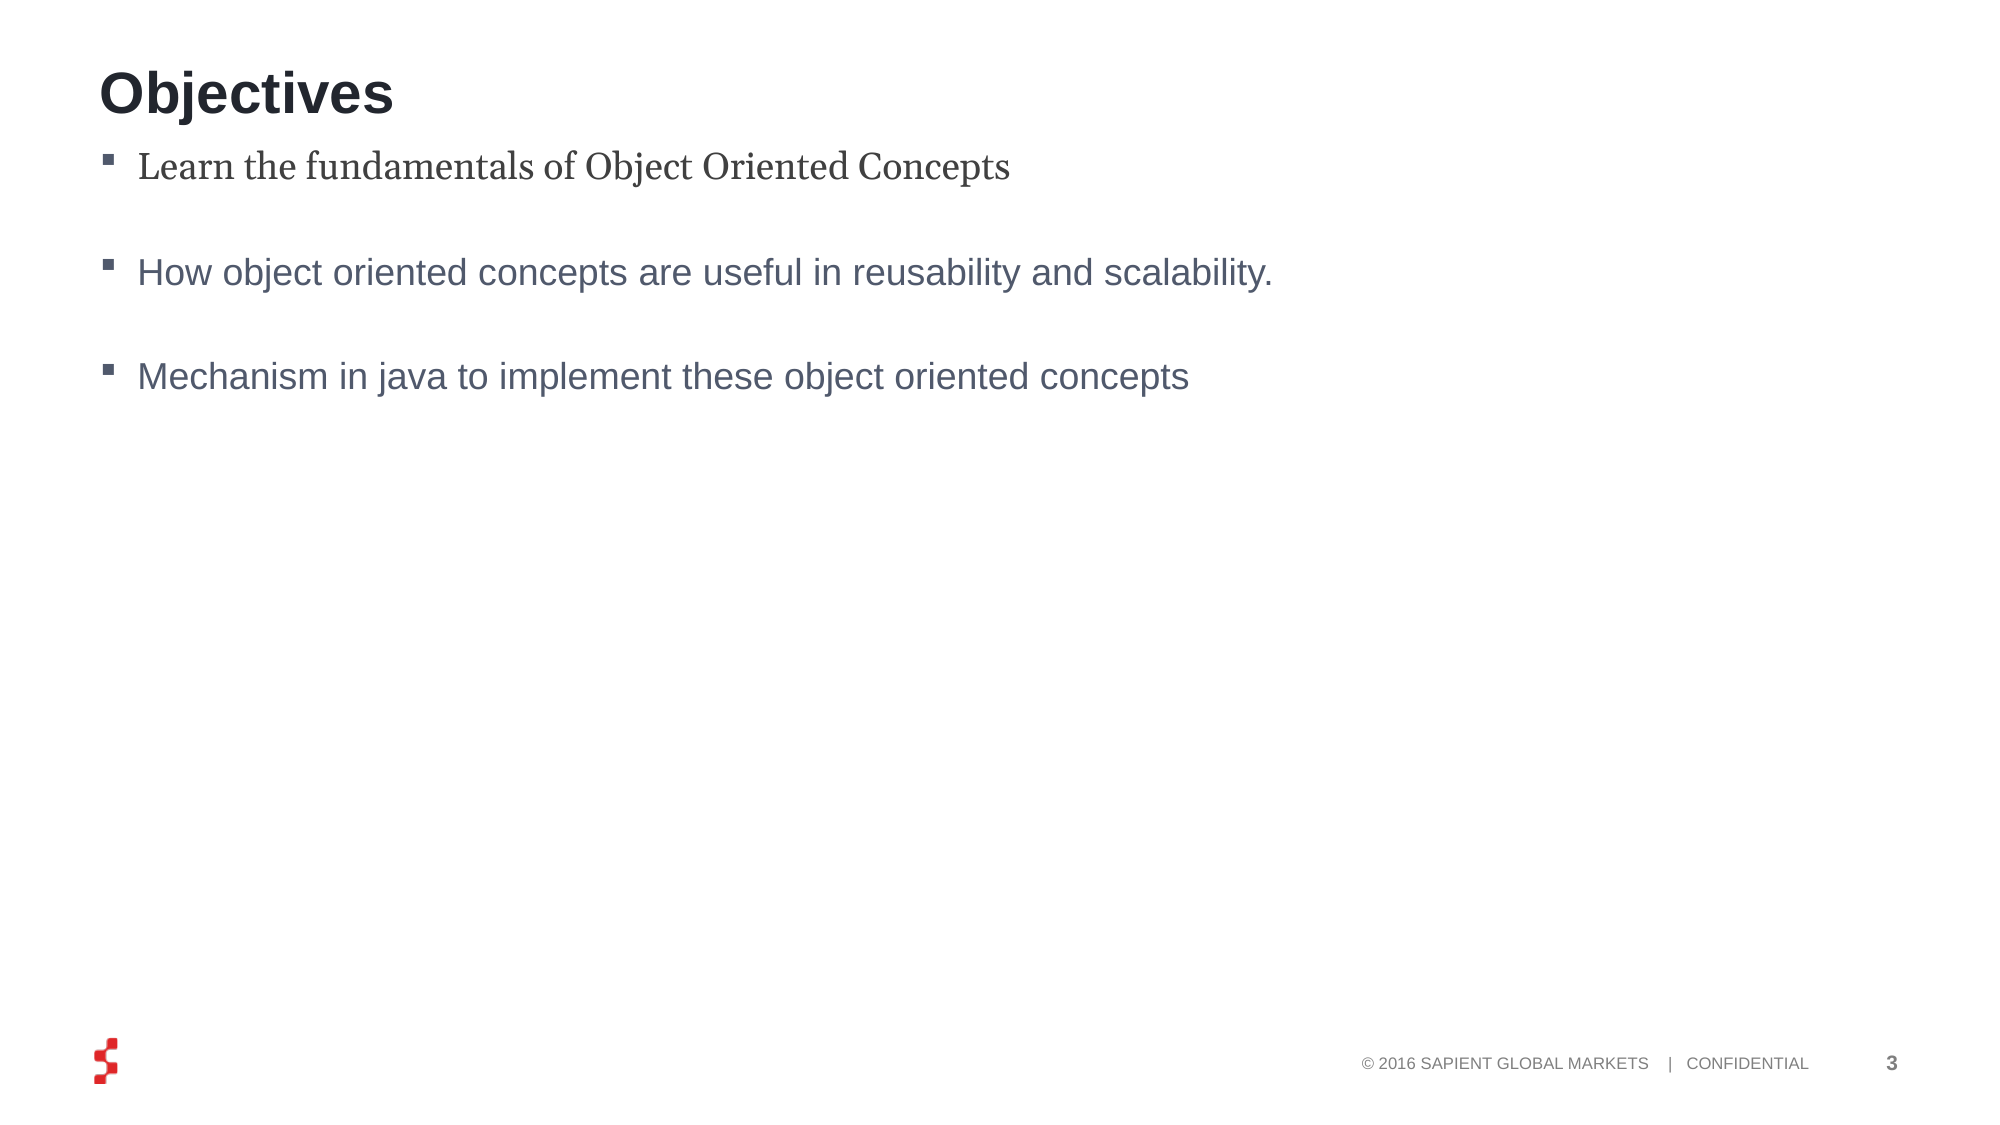

# Objectives
Learn the fundamentals of Object Oriented Concepts

How object oriented concepts are useful in reusability and scalability.

Mechanism in java to implement these object oriented concepts